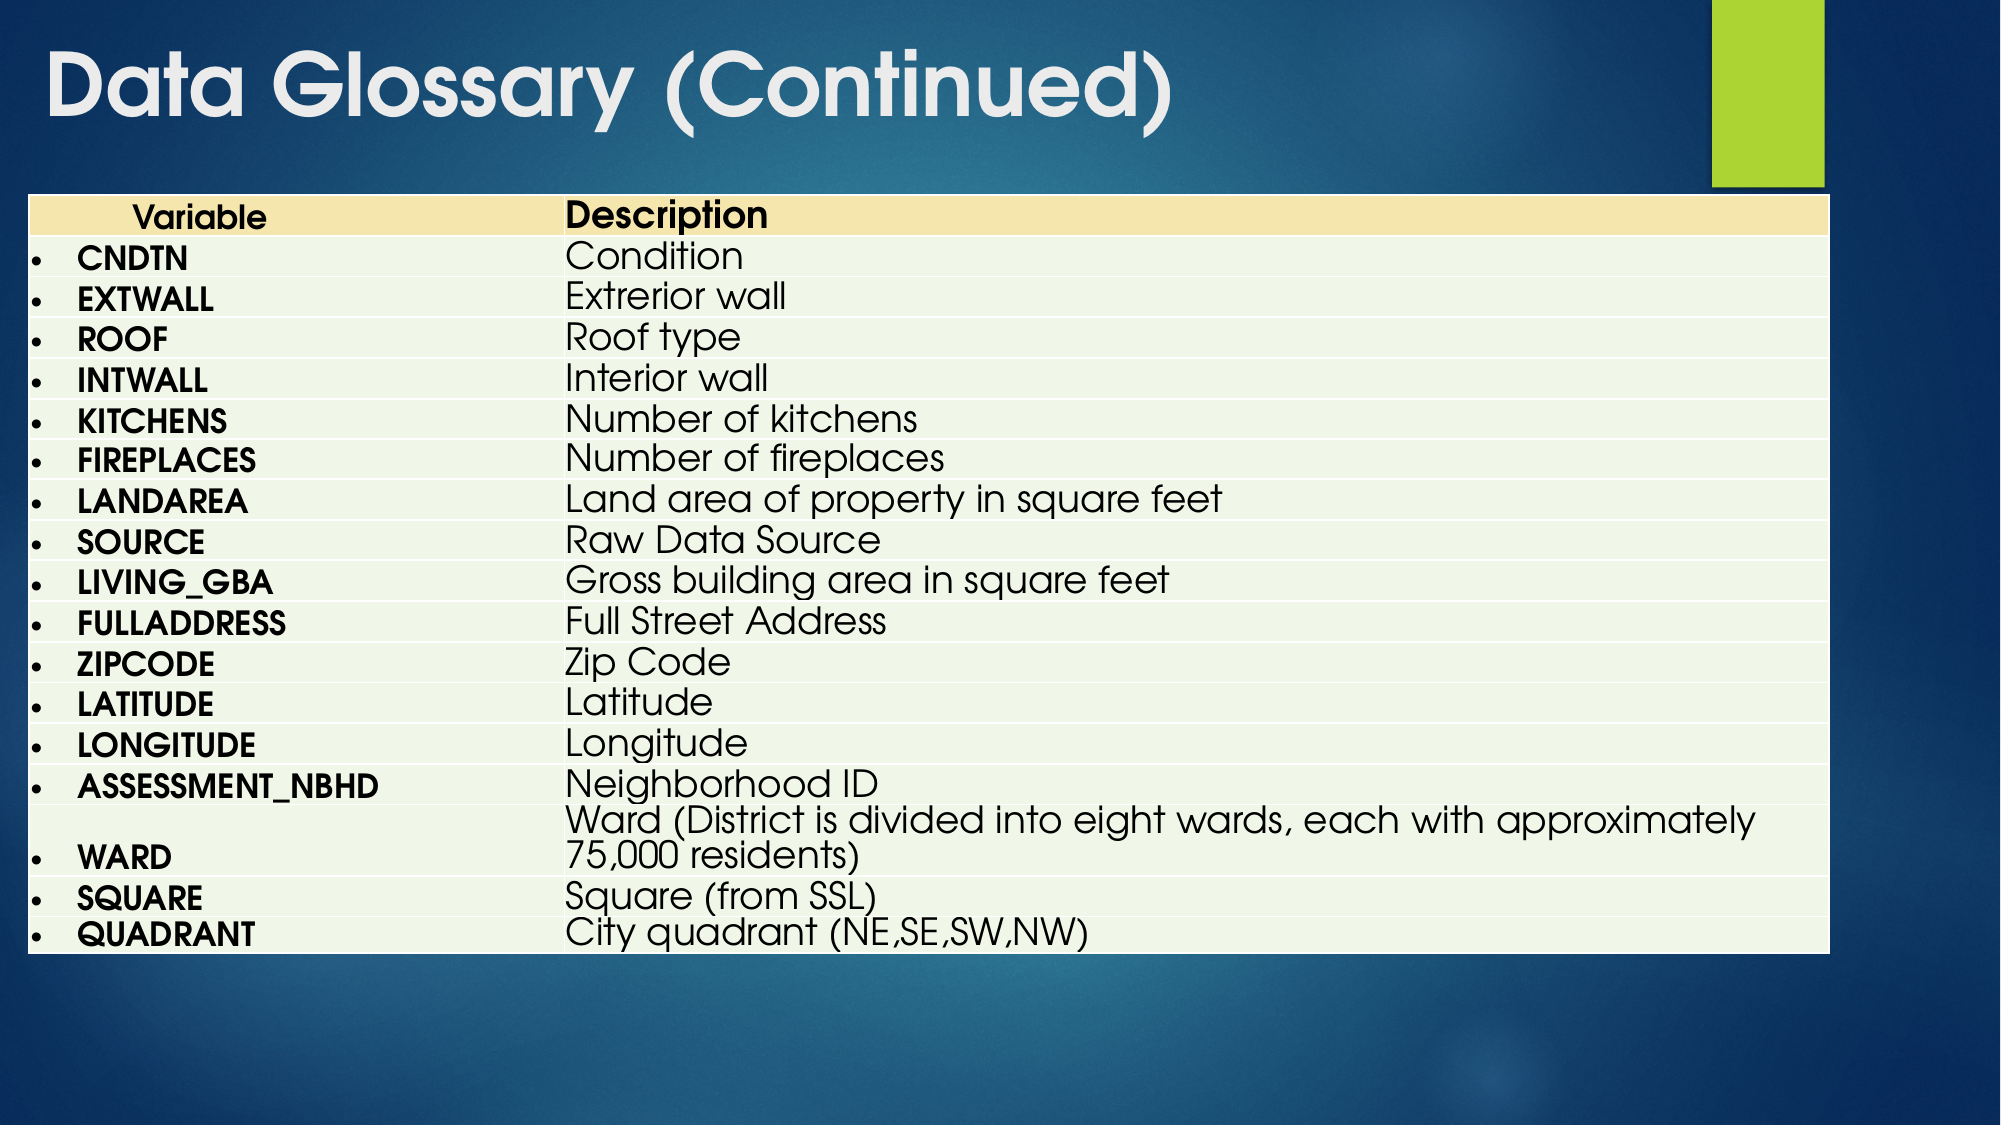

# Data Glossary (Continued)
| Variable | Description |
| --- | --- |
| CNDTN | Condition |
| EXTWALL | Extrerior wall |
| ROOF | Roof type |
| INTWALL | Interior wall |
| KITCHENS | Number of kitchens |
| FIREPLACES | Number of fireplaces |
| LANDAREA | Land area of property in square feet |
| SOURCE | Raw Data Source |
| LIVING\_GBA | Gross building area in square feet |
| FULLADDRESS | Full Street Address |
| ZIPCODE | Zip Code |
| LATITUDE | Latitude |
| LONGITUDE | Longitude |
| ASSESSMENT\_NBHD | Neighborhood ID |
| WARD | Ward (District is divided into eight wards, each with approximately 75,000 residents) |
| SQUARE | Square (from SSL) |
| QUADRANT | City quadrant (NE,SE,SW,NW) |